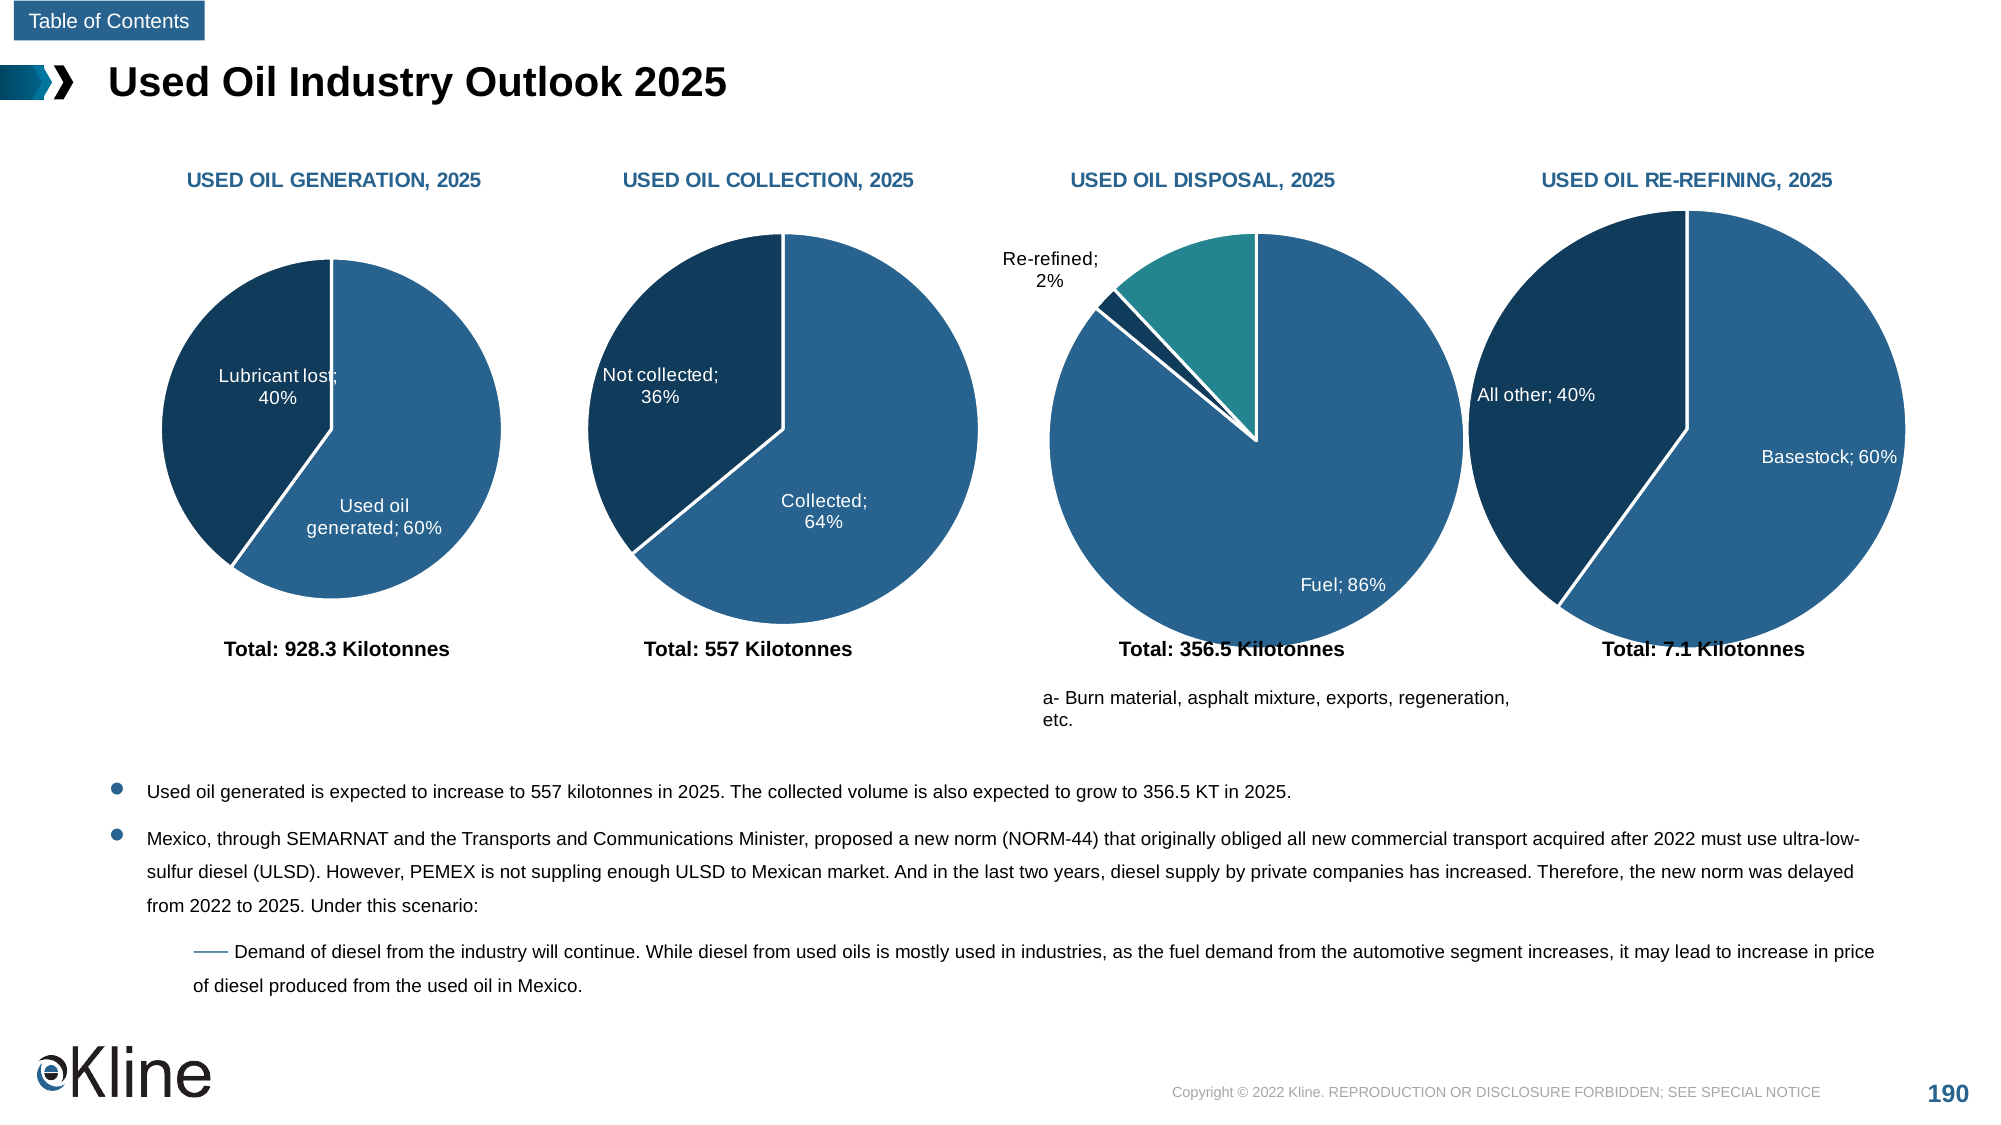

# Used Oil Industry Outlook 2025

### Chart: USED OIL GENERATION, 2025

| Category | Sales |
|---|---|
| Used oil generated | 0.6 |
| Lubricant lost | 0.4 |

### Chart: USED OIL COLLECTION, 2025

| Category | Sales |
|---|---|
| Collected | 0.64 |
| Not collected | 0.36 |

### Chart: USED OIL DISPOSAL, 2025

| Category | Sales |
|---|---|
| Fuel | 0.86 |
| Re-refined | 0.02 |
| All other | 0.12 |

### Chart: USED OIL RE-REFINING, 2025

| Category | Sales |
|---|---|
| Basestock | 0.6 |
| All other | 0.4 |
Total: 928.3 Kilotonnes
Total: 557 Kilotonnes
Total: 356.5 Kilotonnes
Total: 7.1 Kilotonnes
a- Burn material, asphalt mixture, exports, regeneration, etc.
Used oil generated is expected to increase to 557 kilotonnes in 2025. The collected volume is also expected to grow to 356.5 KT in 2025.
Mexico, through SEMARNAT and the Transports and Communications Minister, proposed a new norm (NORM-44) that originally obliged all new commercial transport acquired after 2022 must use ultra-low-sulfur diesel (ULSD). However, PEMEX is not suppling enough ULSD to Mexican market. And in the last two years, diesel supply by private companies has increased. Therefore, the new norm was delayed from 2022 to 2025. Under this scenario:
 Demand of diesel from the industry will continue. While diesel from used oils is mostly used in industries, as the fuel demand from the automotive segment increases, it may lead to increase in price of diesel produced from the used oil in Mexico.